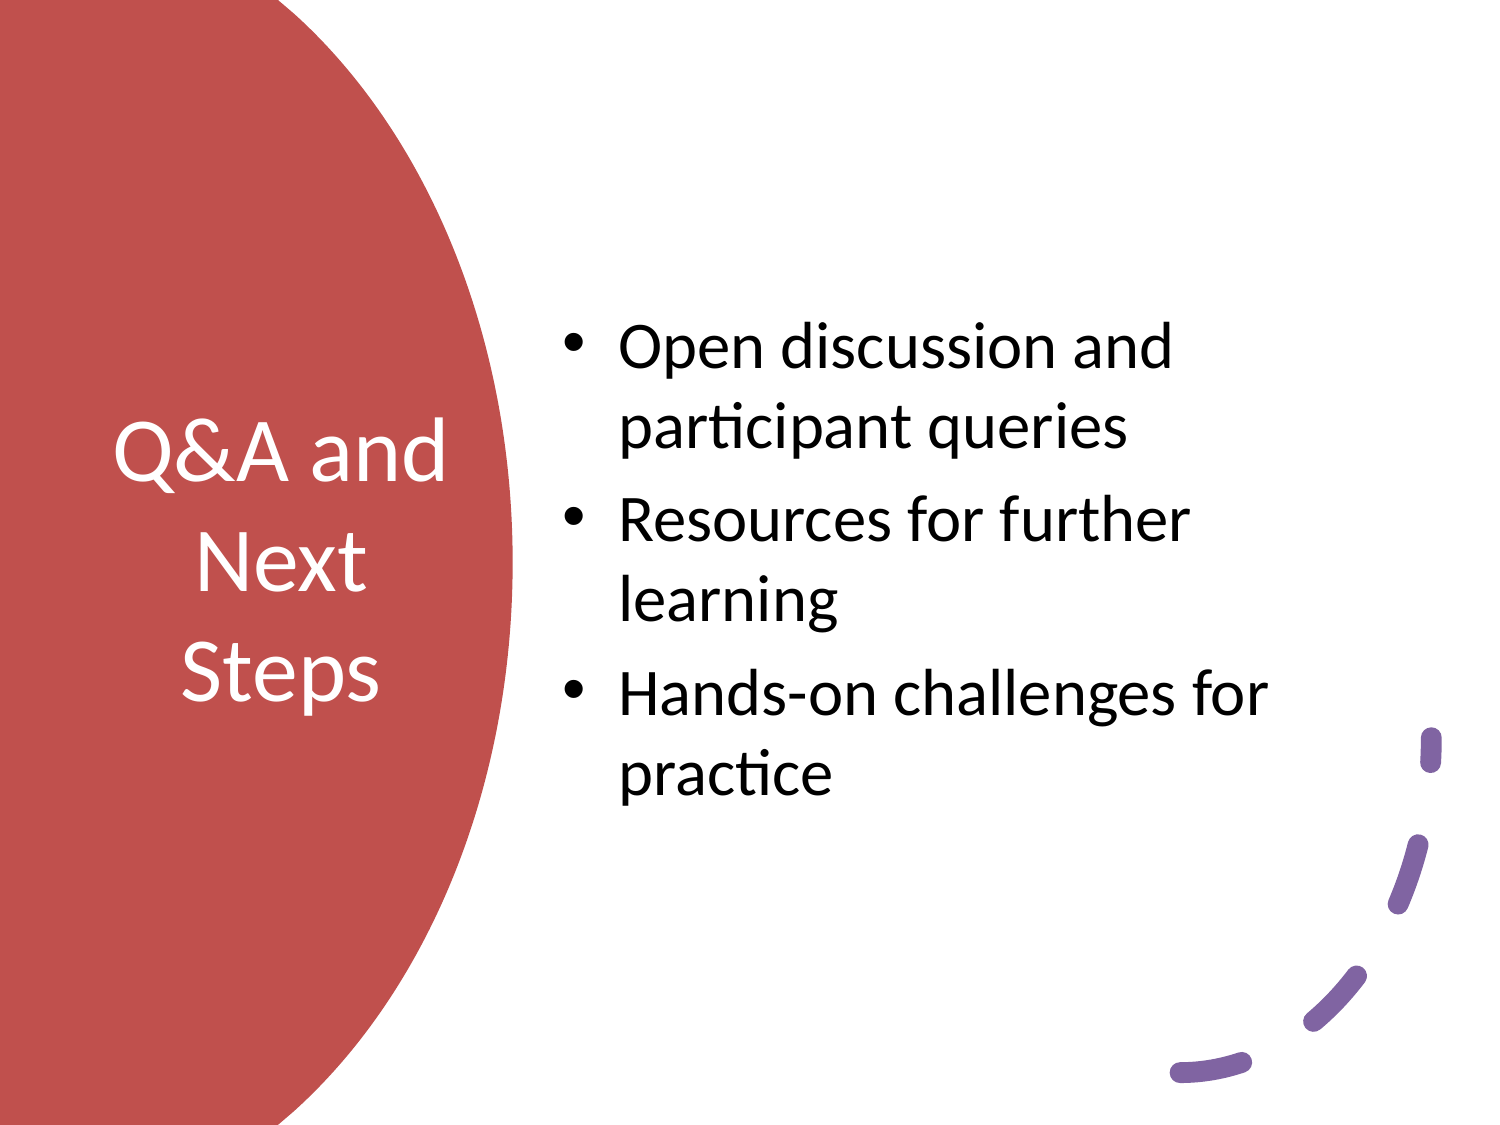

Open discussion and participant queries
Resources for further learning
Hands-on challenges for practice
# Q&A and Next Steps